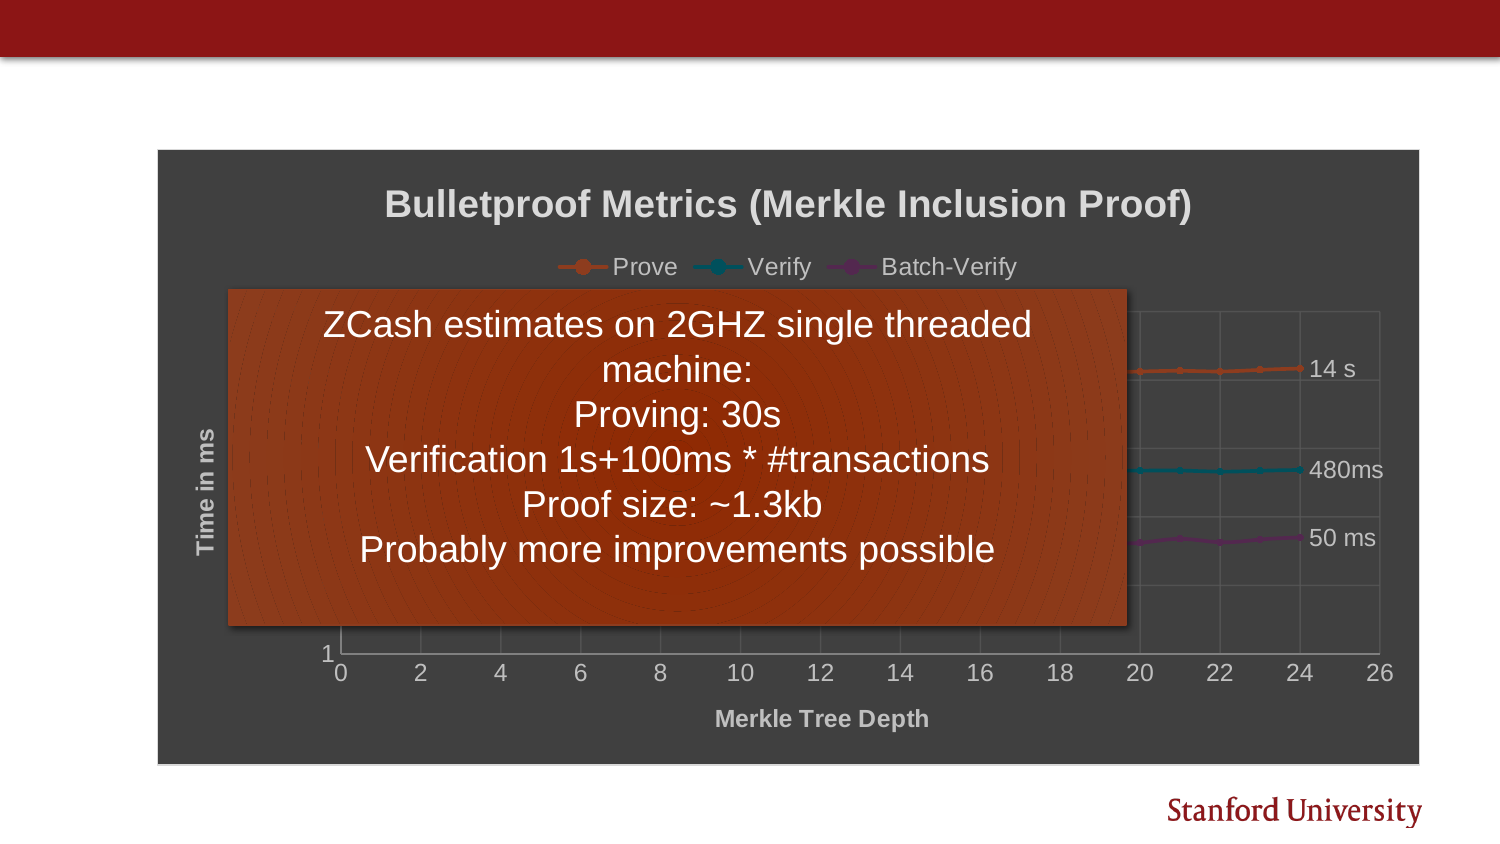

### Chart: Bulletproof Metrics (Merkle Inclusion Proof)

| Category | Prove | Verify | Batch-Verify |
|---|---|---|---|
ZCash estimates on 2GHZ single threaded machine:
Proving: 30s
Verification 1s+100ms * #transactions
Proof size: ~1.3kb
Probably more improvements possible